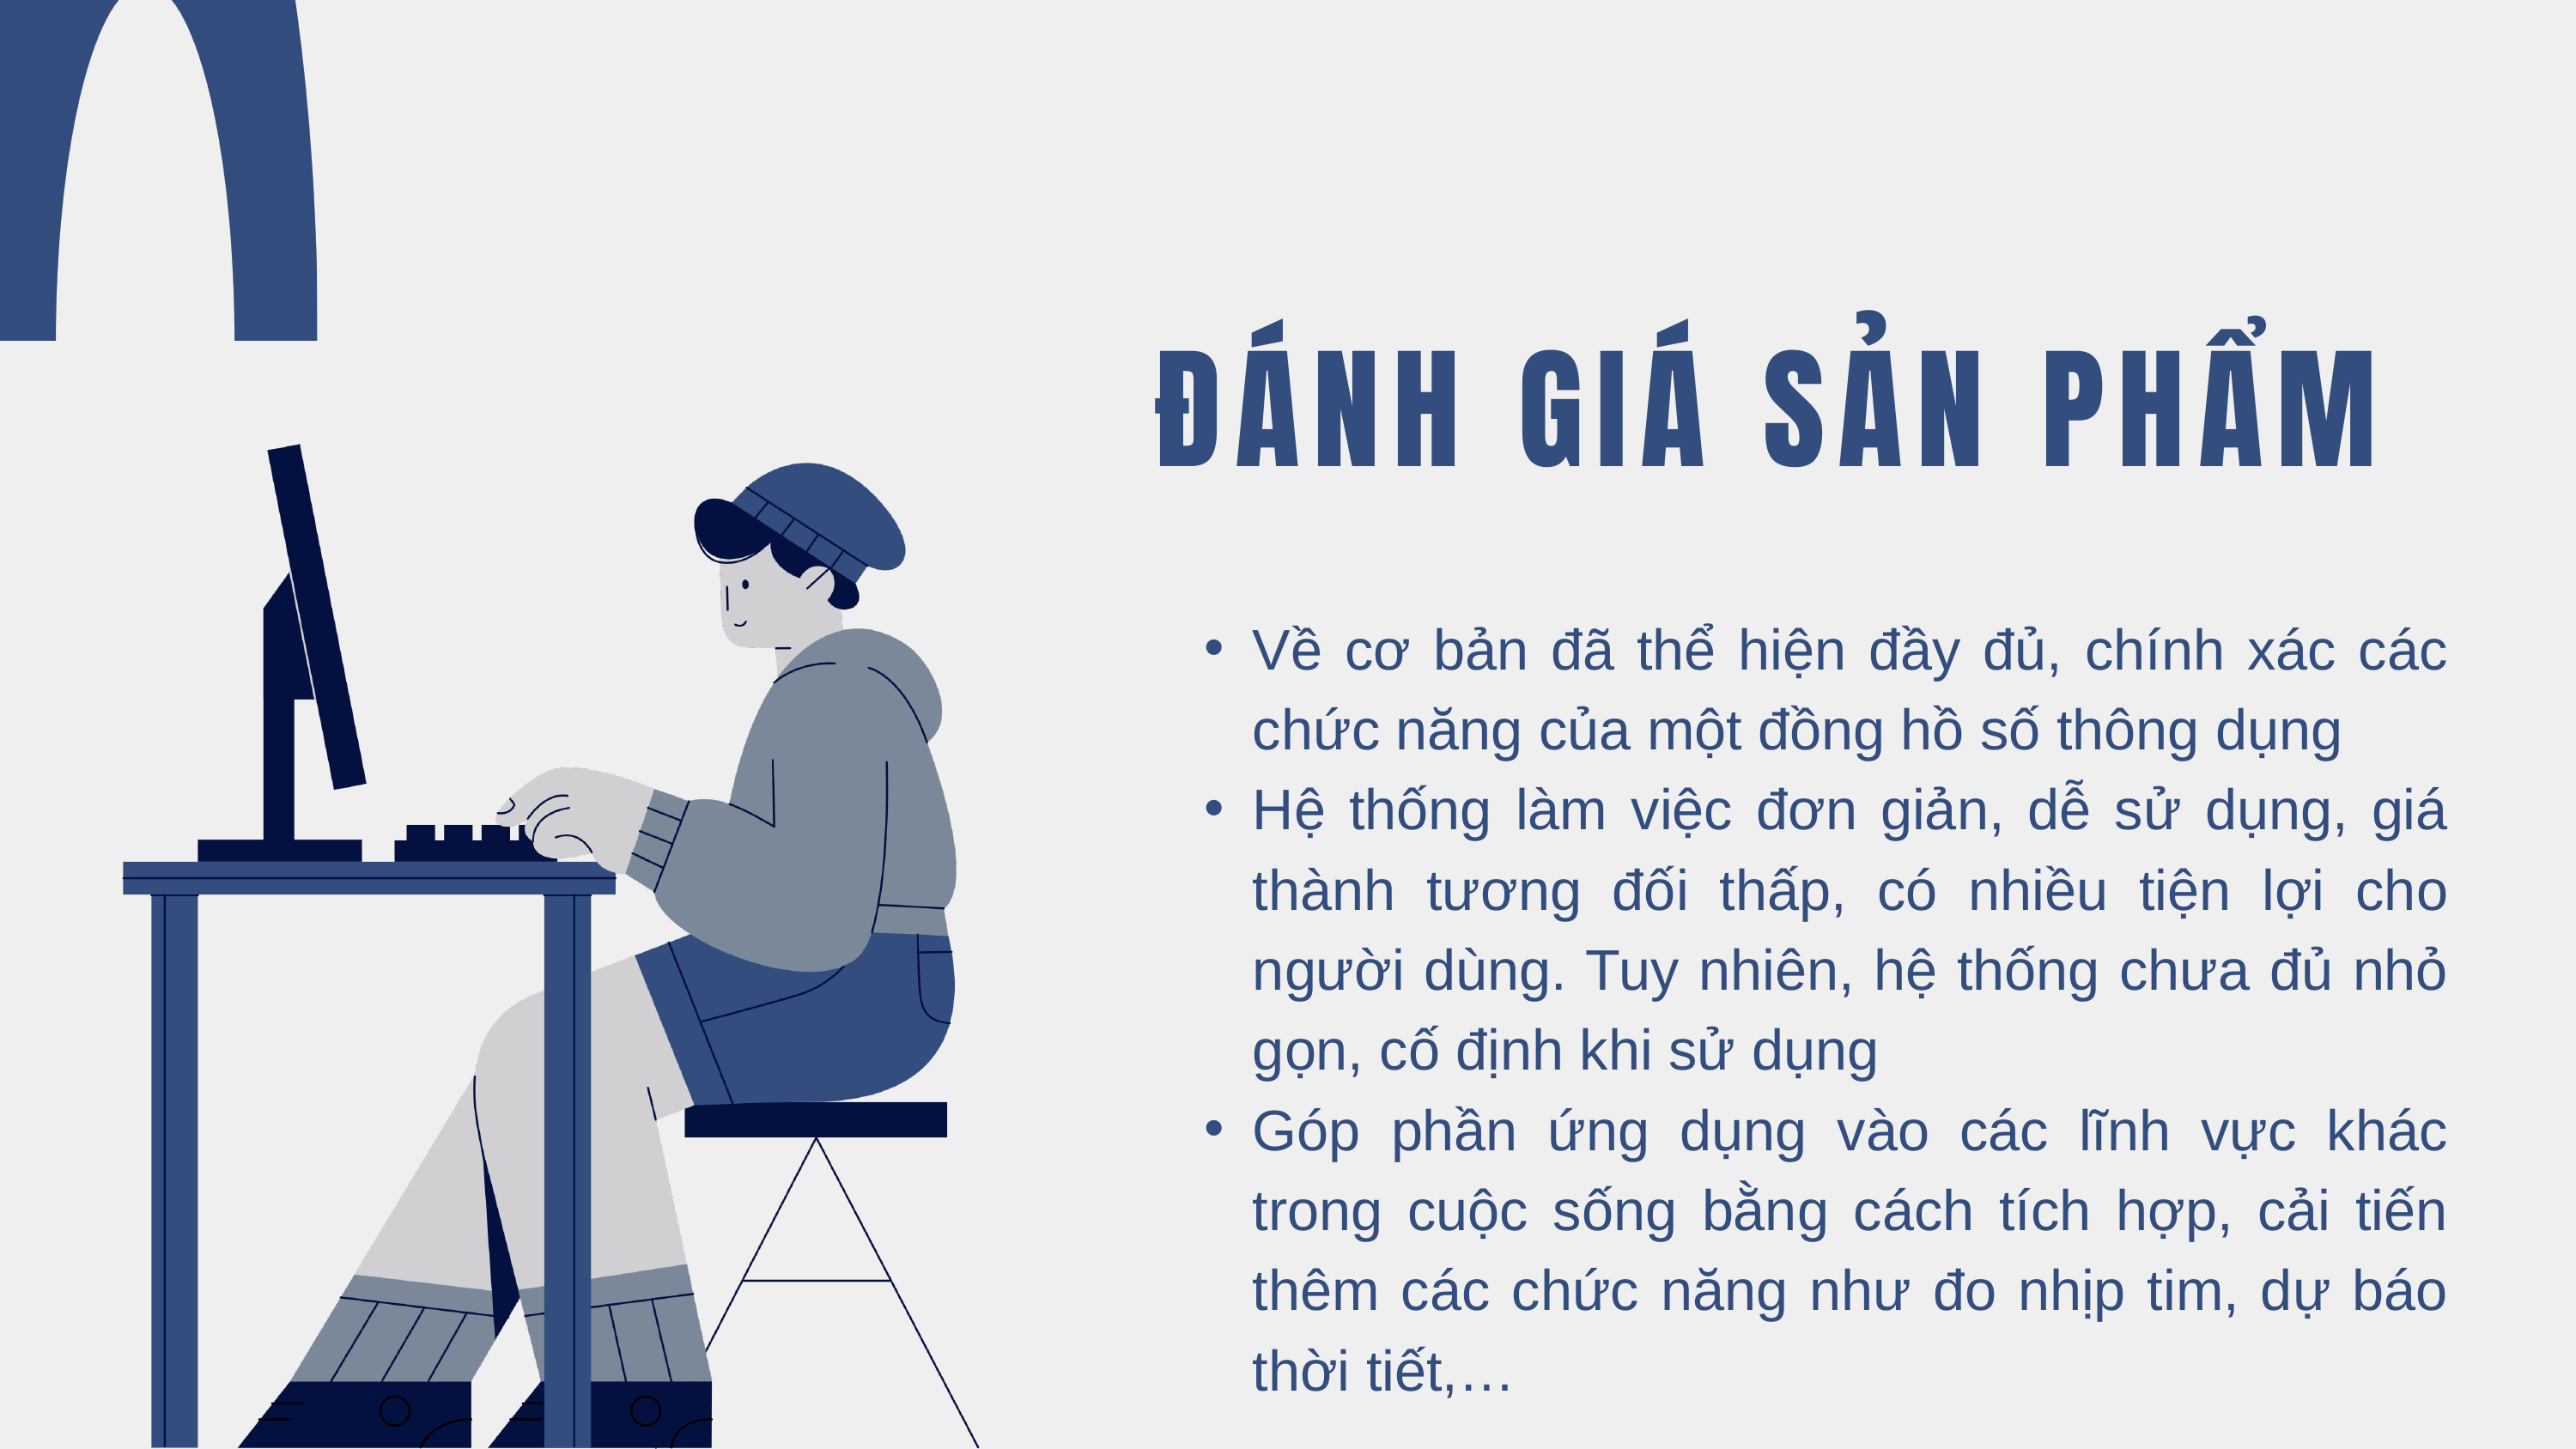

ĐÁNH GIÁ SẢN PHẨM

Về cơ bản đã thể hiện đầy đủ, chính xác các chức năng của một đồng hồ số thông dụng
Hệ thống làm việc đơn giản, dễ sử dụng, giá thành tương đối thấp, có nhiều tiện lợi cho người dùng. Tuy nhiên, hệ thống chưa đủ nhỏ gọn, cố định khi sử dụng
Góp phần ứng dụng vào các lĩnh vực khác trong cuộc sống bằng cách tích hợp, cải tiến thêm các chức năng như đo nhịp tim, dự báo thời tiết,…